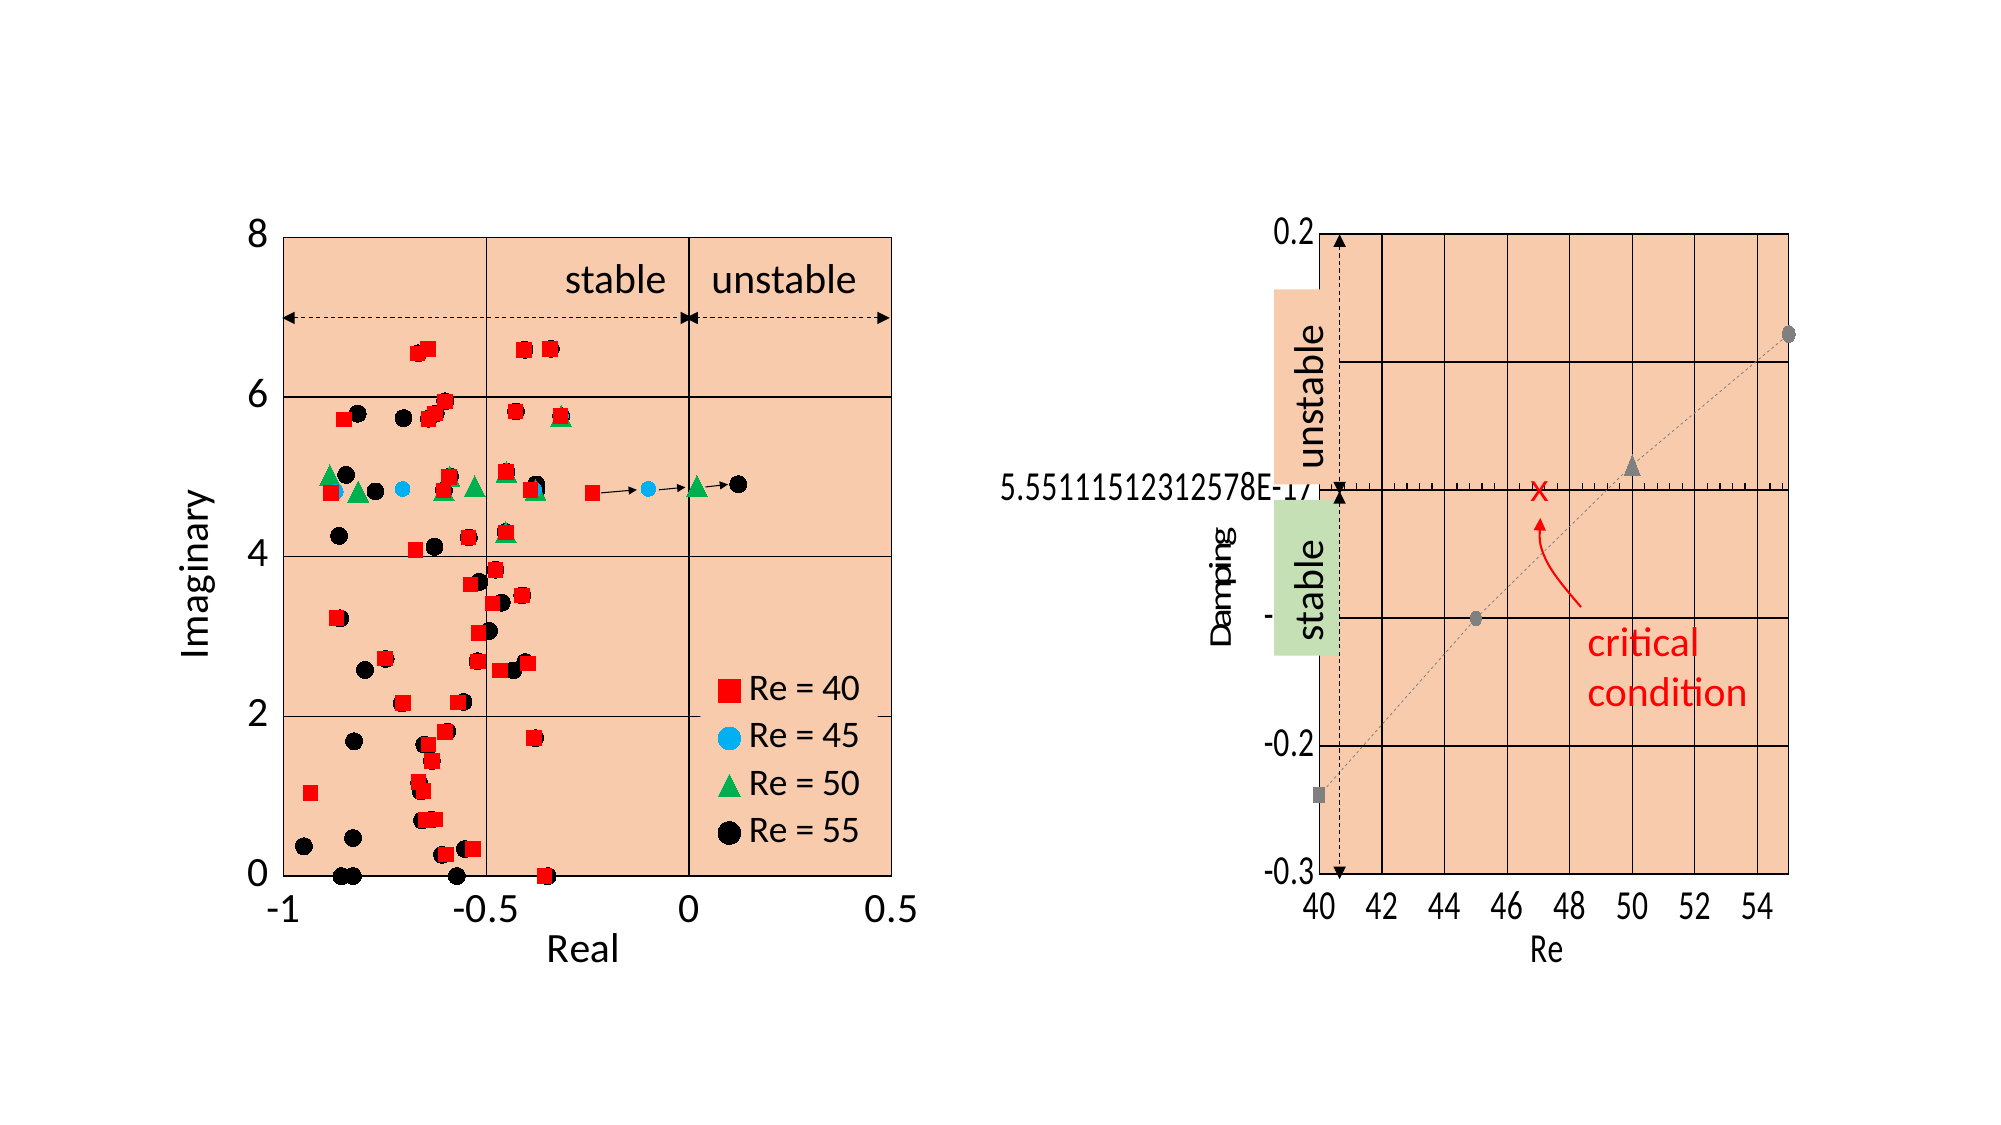

### Chart

| Category |  |
|---|---|

### Chart

| Category | Re = 40 | Re = 45 | Re = 50 | Re = 55 |
|---|---|---|---|---|
stable
unstable
unstable
x

stable
critical
condition